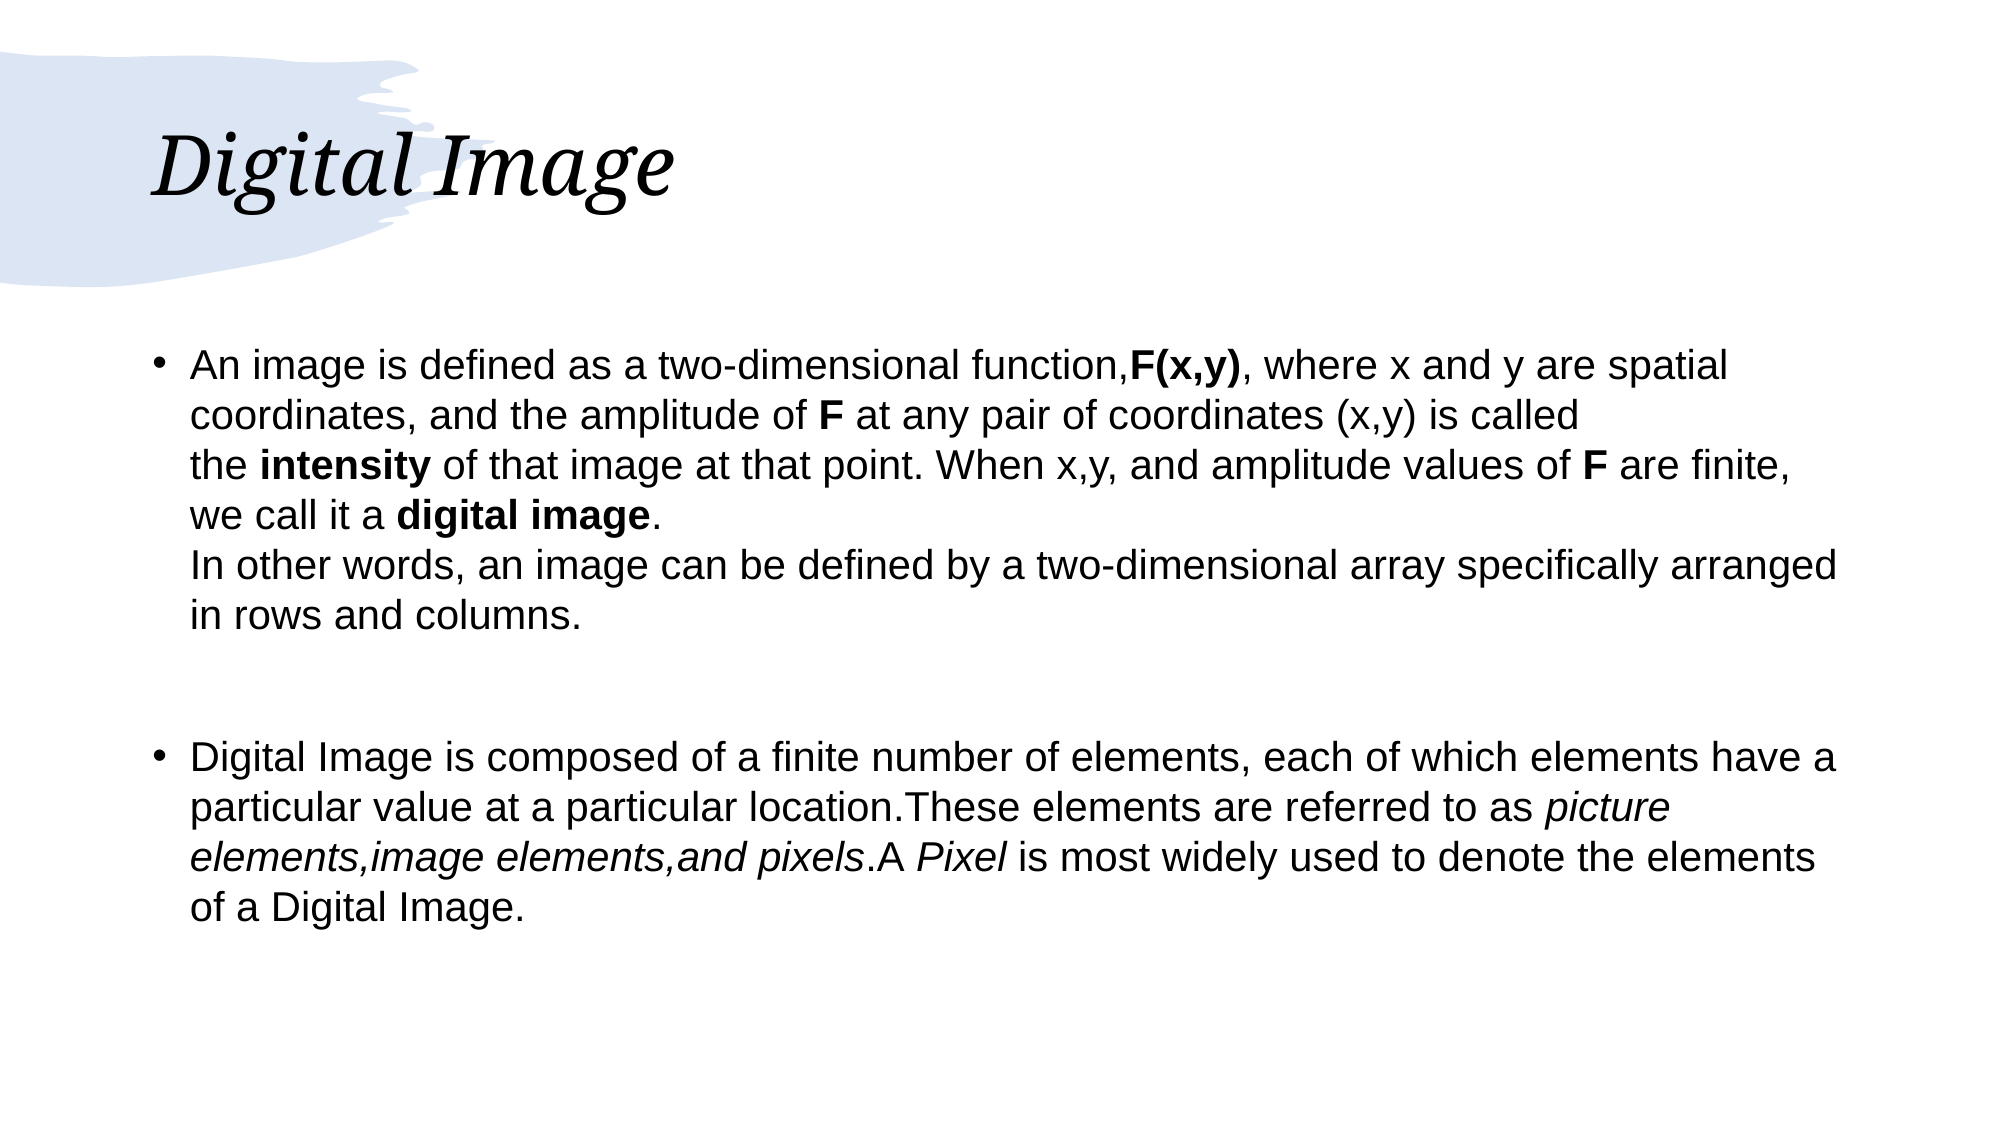

# Digital Image
An image is defined as a two-dimensional function,F(x,y), where x and y are spatial coordinates, and the amplitude of F at any pair of coordinates (x,y) is called the intensity of that image at that point. When x,y, and amplitude values of F are finite, we call it a digital image.
In other words, an image can be defined by a two-dimensional array specifically arranged in rows and columns.

Digital Image is composed of a finite number of elements, each of which elements have a particular value at a particular location.These elements are referred to as picture elements,image elements,and pixels.A Pixel is most widely used to denote the elements of a Digital Image.